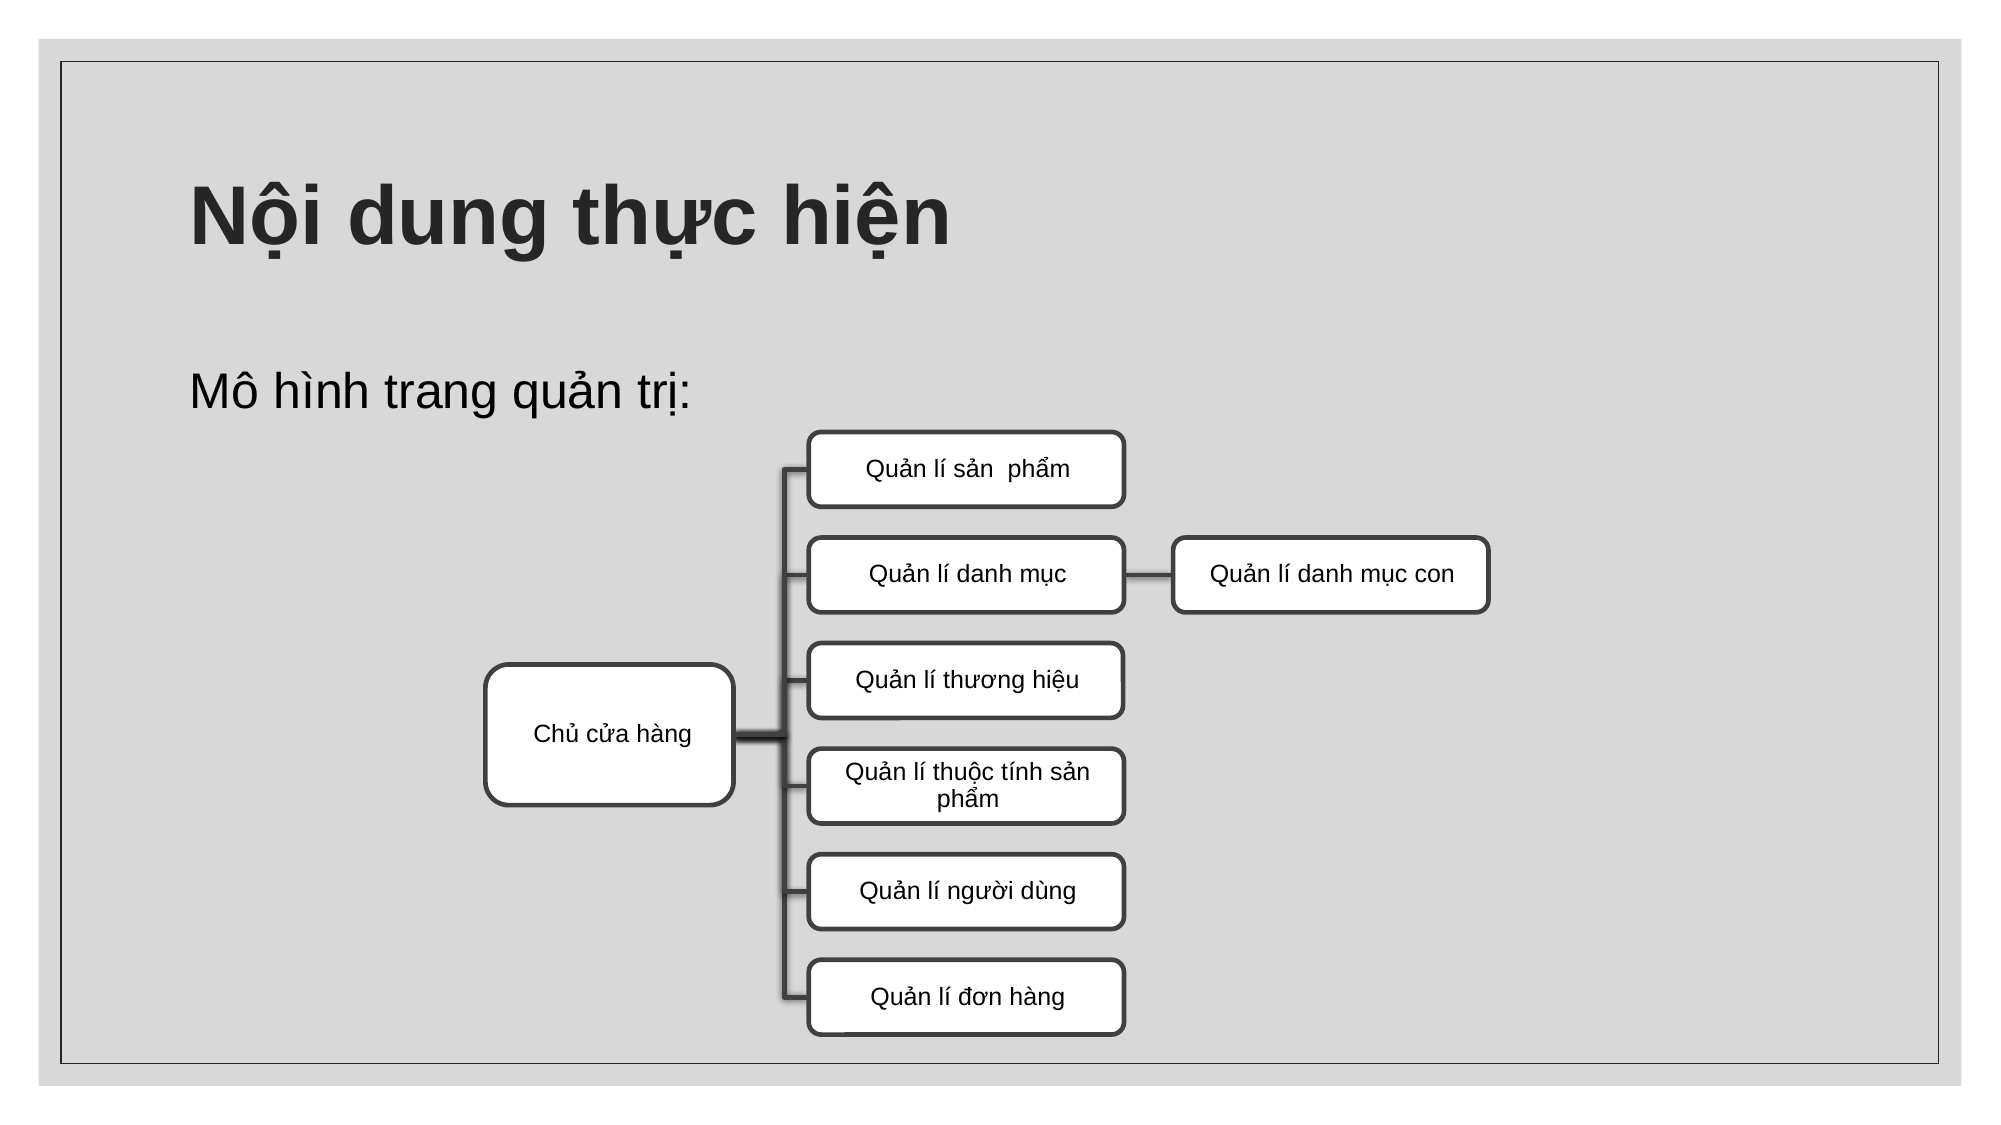

# Nội dung thực hiện
Mô hình trang quản trị:

Chủ cửa hàng
Quản lí sản  phẩm
Quản lí danh mục
Quản lí danh mục con
Quản lí thương hiệu
Quản lí thuộc tính sản phẩm
Quản lí người dùng
Quản lí đơn hàng